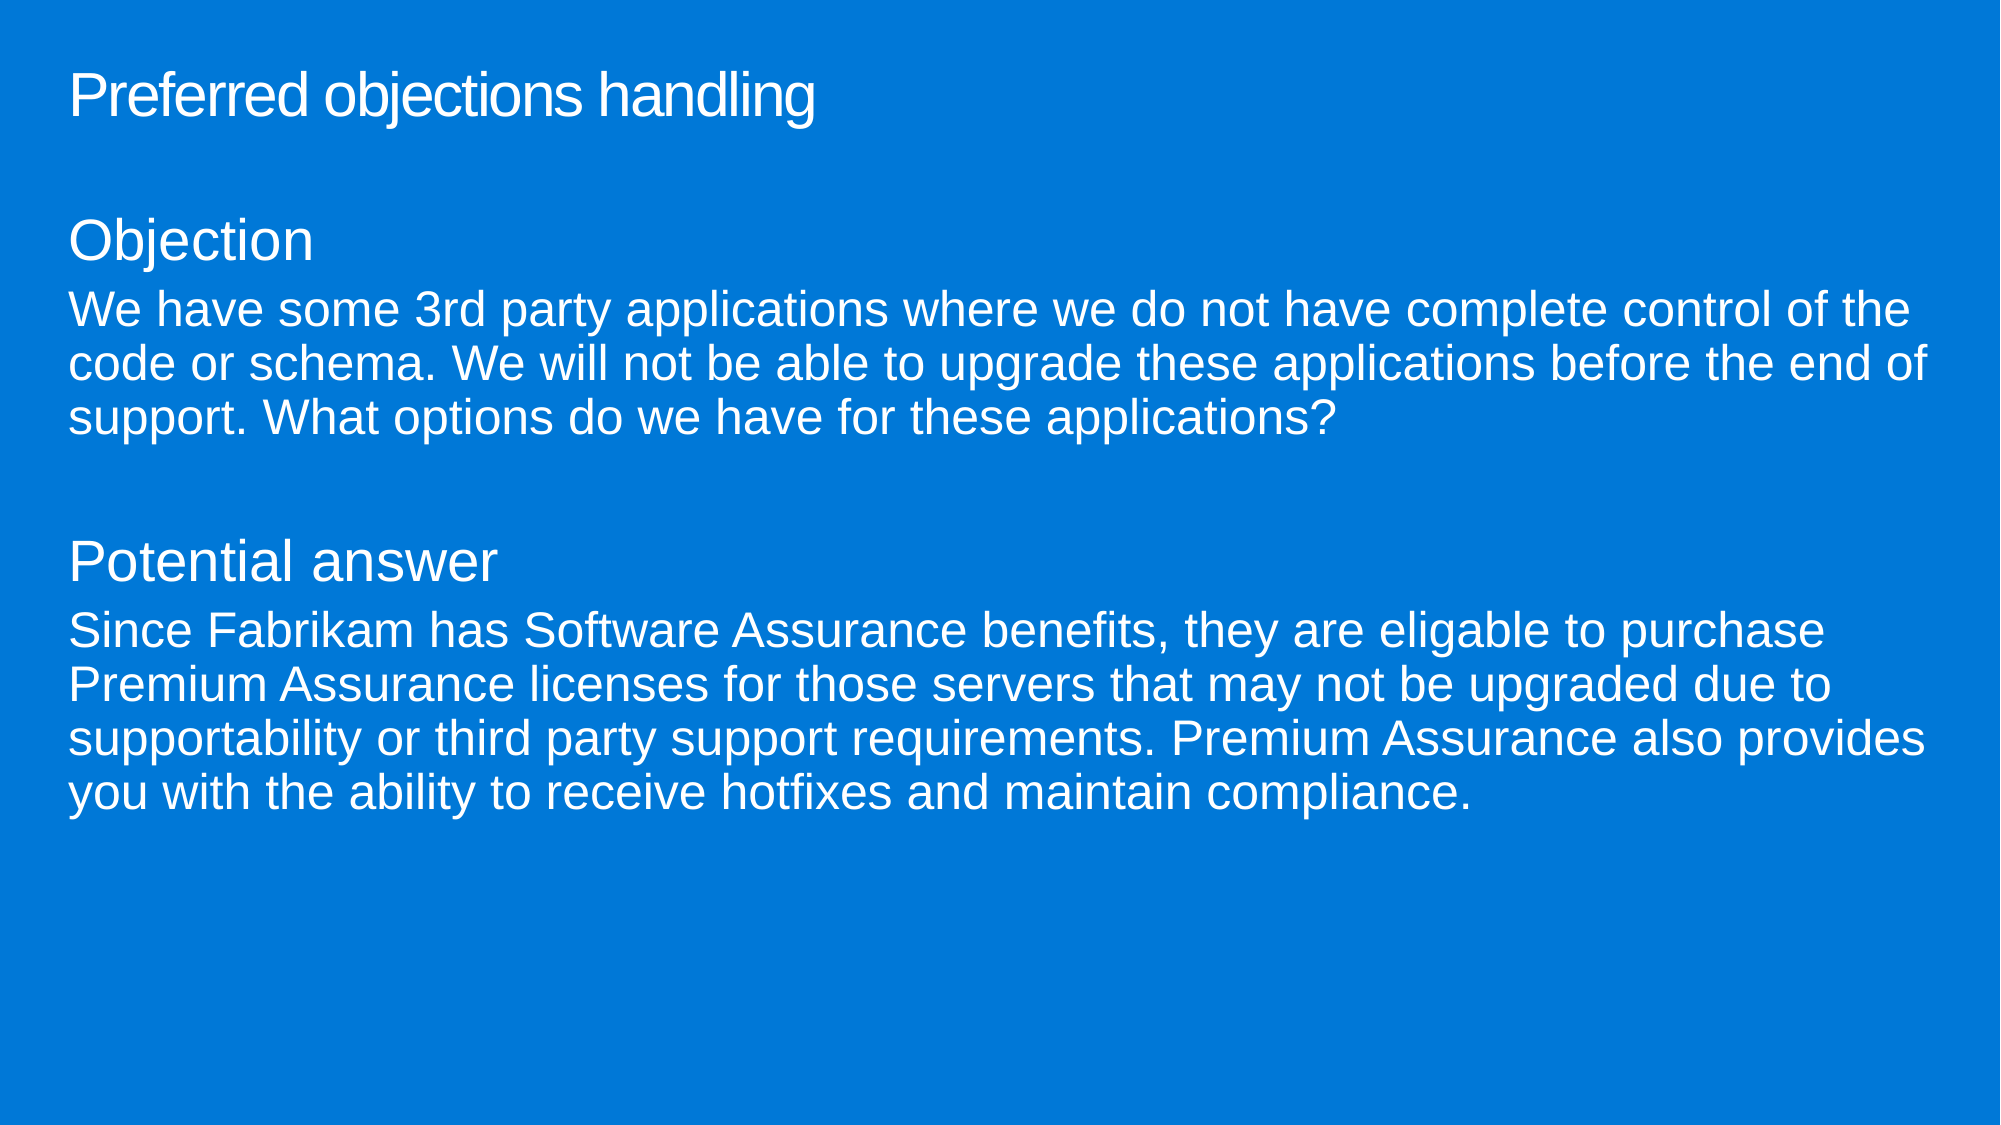

# Preferred objections handling
Objection
We have some 3rd party applications where we do not have complete control of the code or schema. We will not be able to upgrade these applications before the end of support. What options do we have for these applications?

Potential answer
Since Fabrikam has Software Assurance benefits, they are eligable to purchase Premium Assurance licenses for those servers that may not be upgraded due to supportability or third party support requirements. Premium Assurance also provides you with the ability to receive hotfixes and maintain compliance.